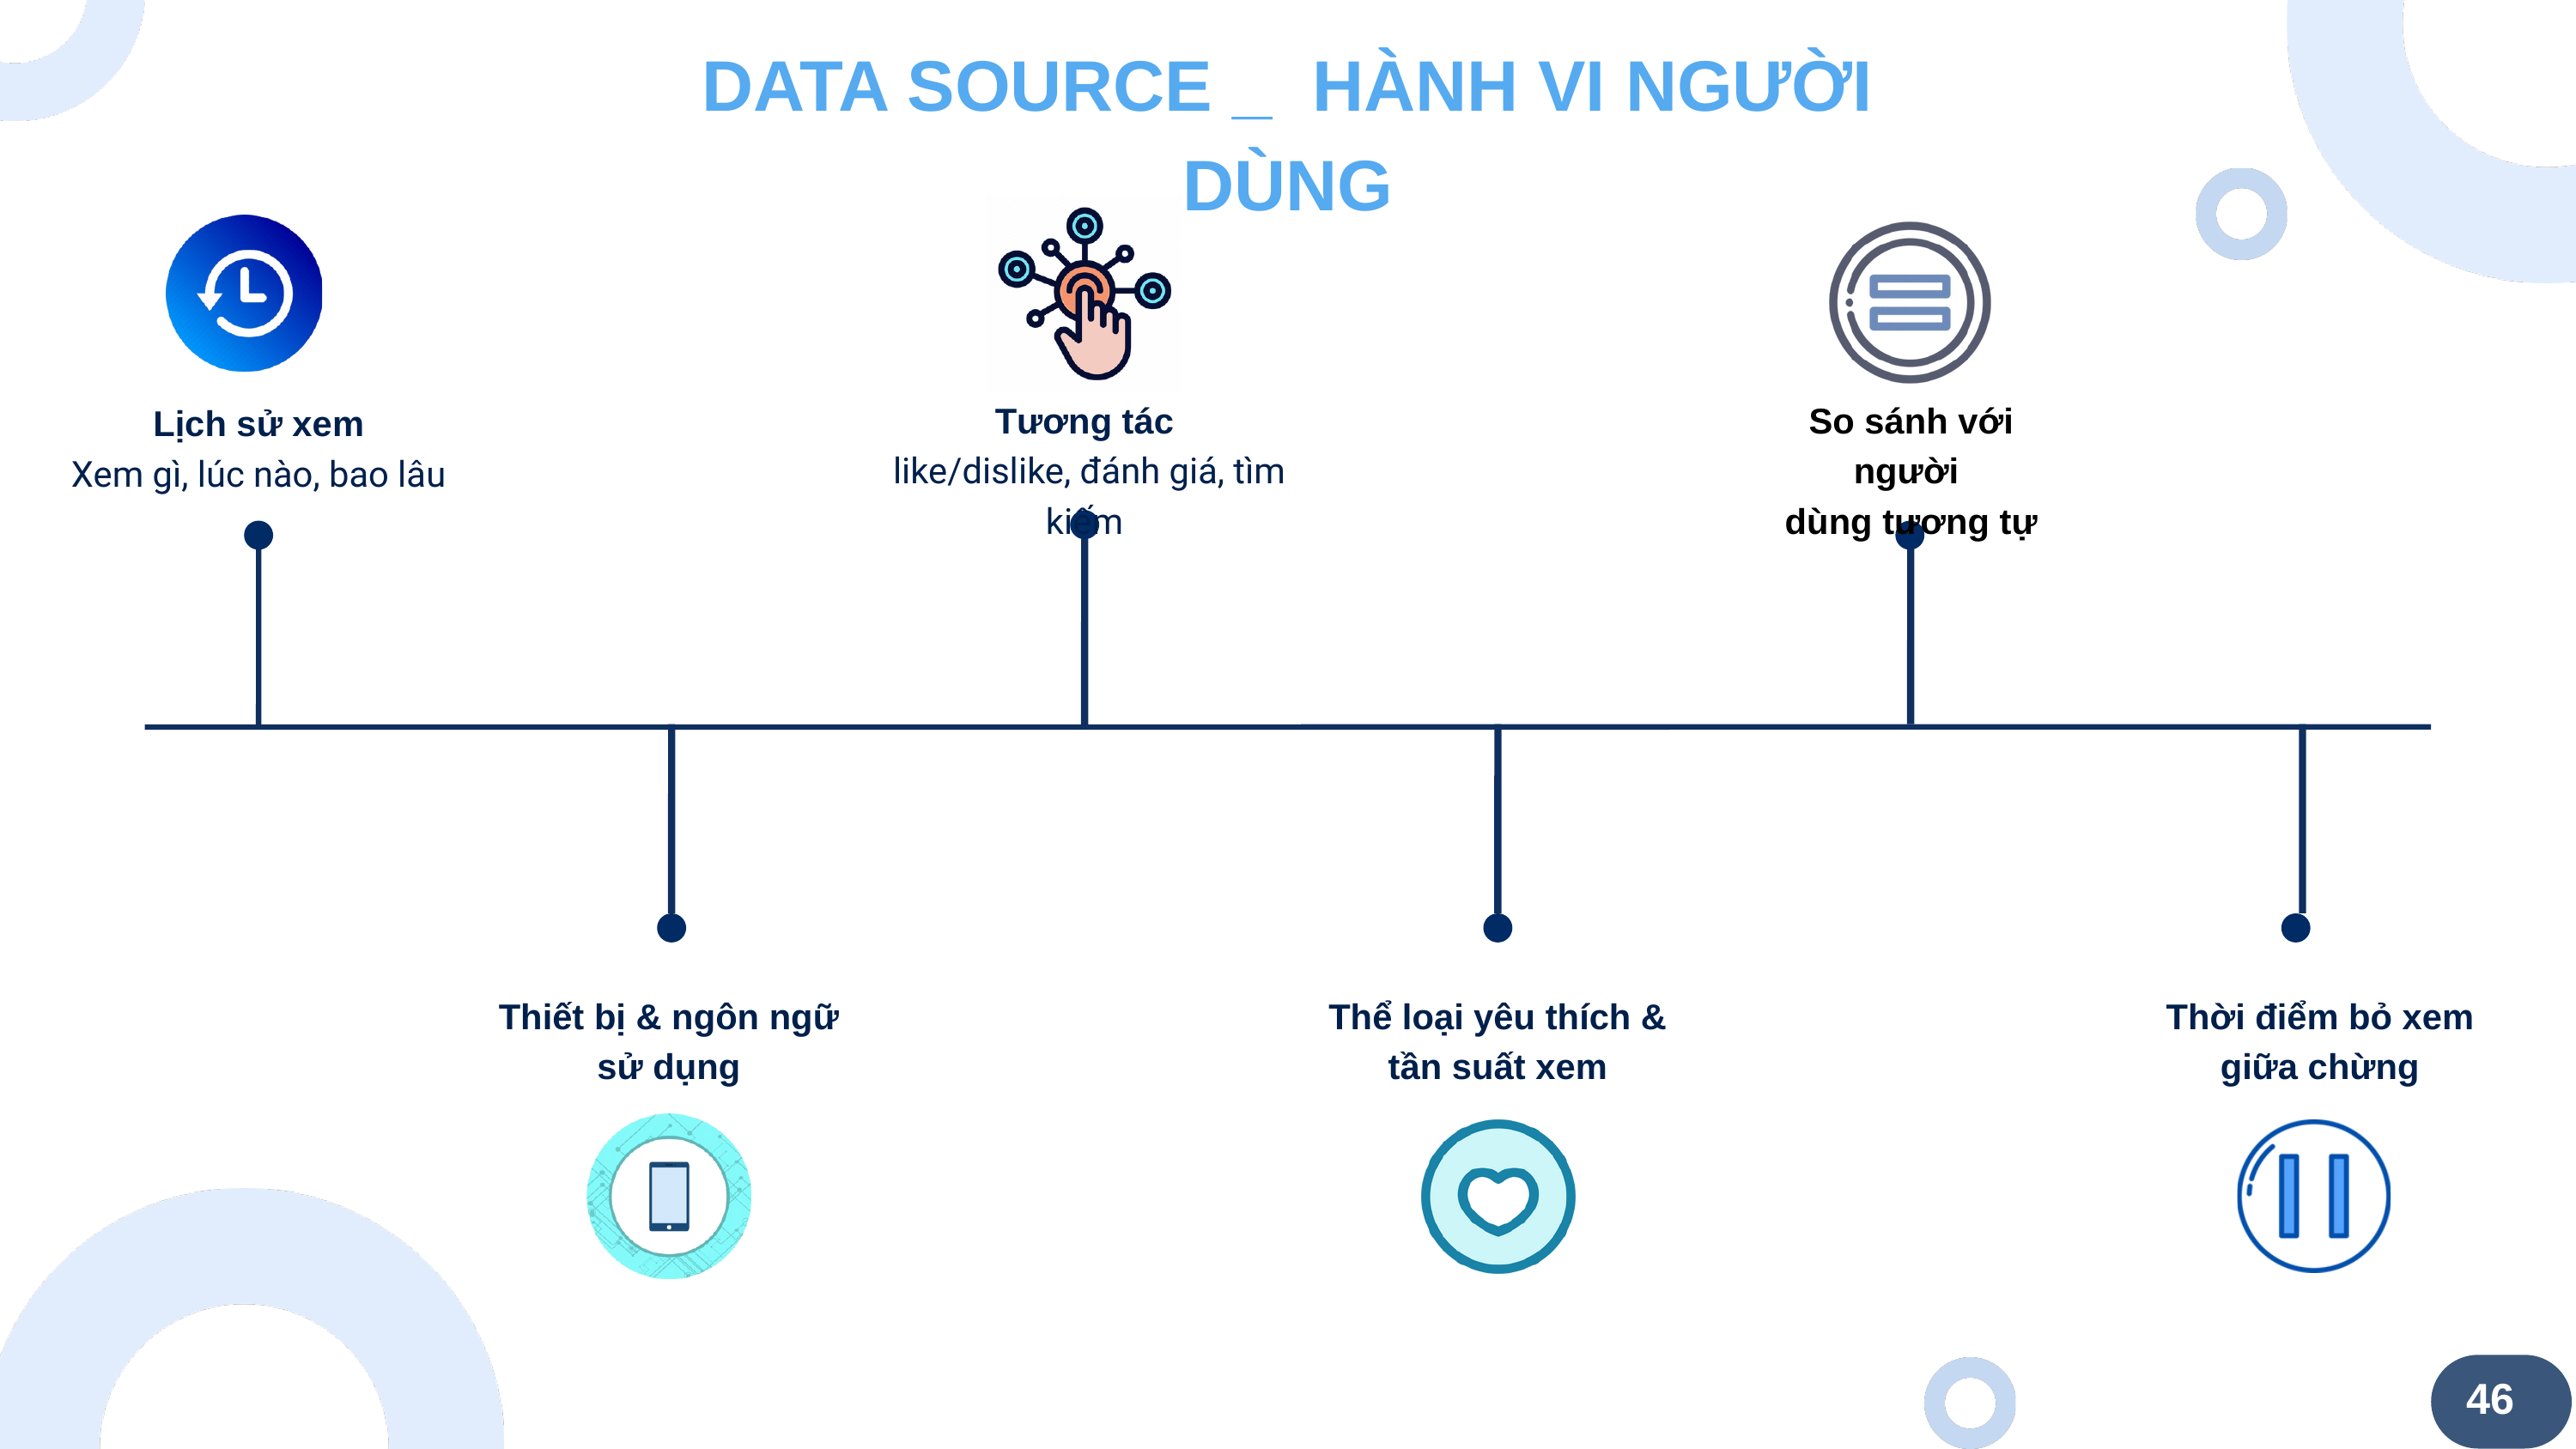

DATA SOURCE _  HÀNH VI NGƯỜI DÙNG

Lịch sử xem
Xem gì, lúc nào, bao lâu
Tương tác
 like/dislike, đánh giá, tìm kiếm
So sánh với người
dùng tương tự

Thiết bị & ngôn ngữ sử dụng
Thể loại yêu thích & tần suất xem
Thời điểm bỏ xem giữa chừng

46